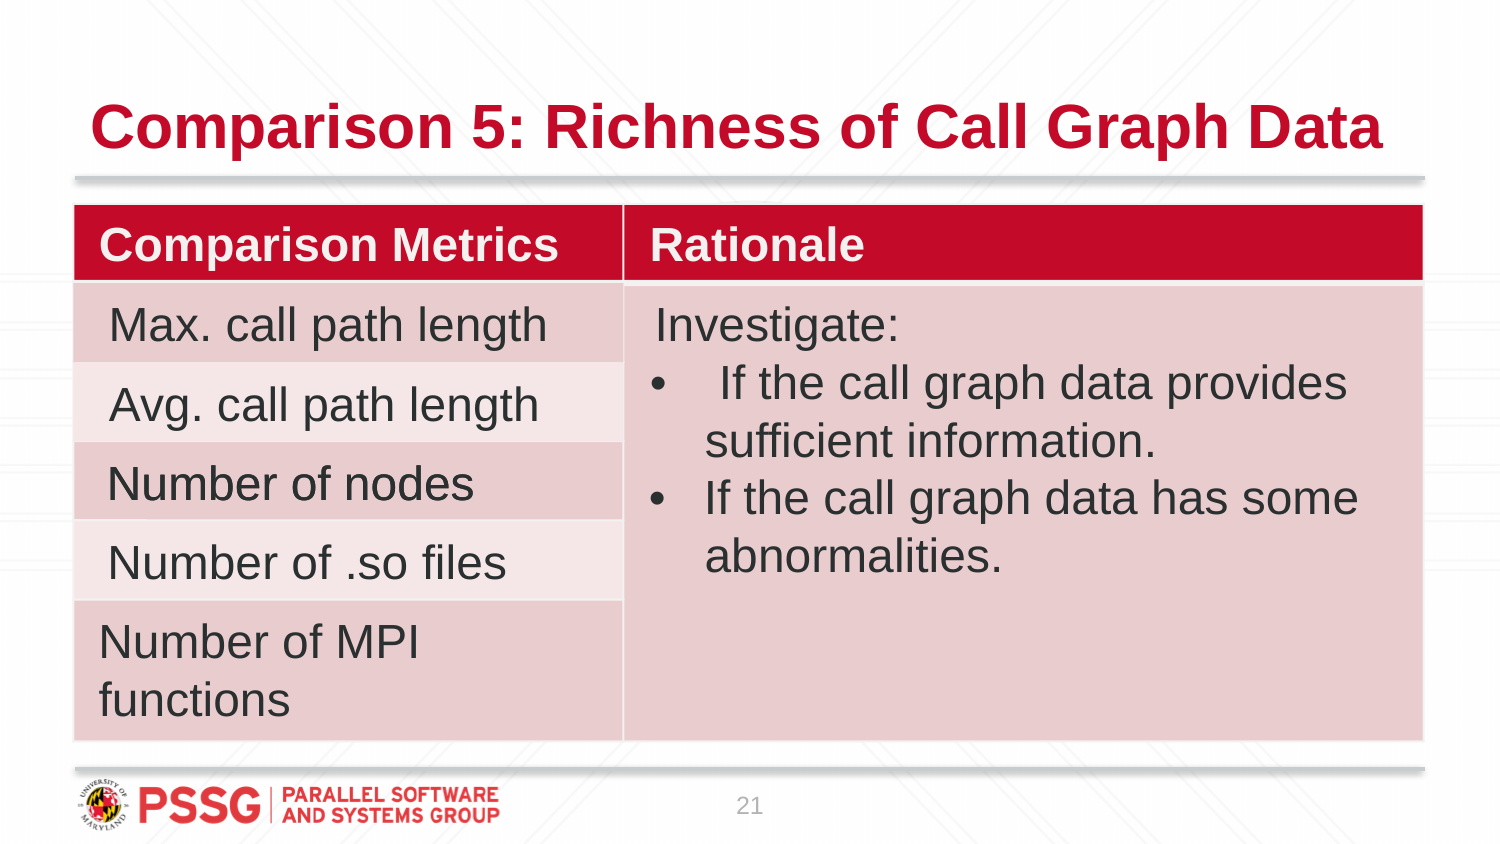

# Comparison 5: Richness of Call Graph Data

Comparison Metrics
Rationale

Max. call path length
Investigate:
Max. call path length
•
If the call graph data provides

Avg. call path length
Avg. call path length
sufficient information.

Number of nodes
Number of nodes
•
If the call graph data has some

abnormalities.
Number of .so files

Number of MPI
functions

21